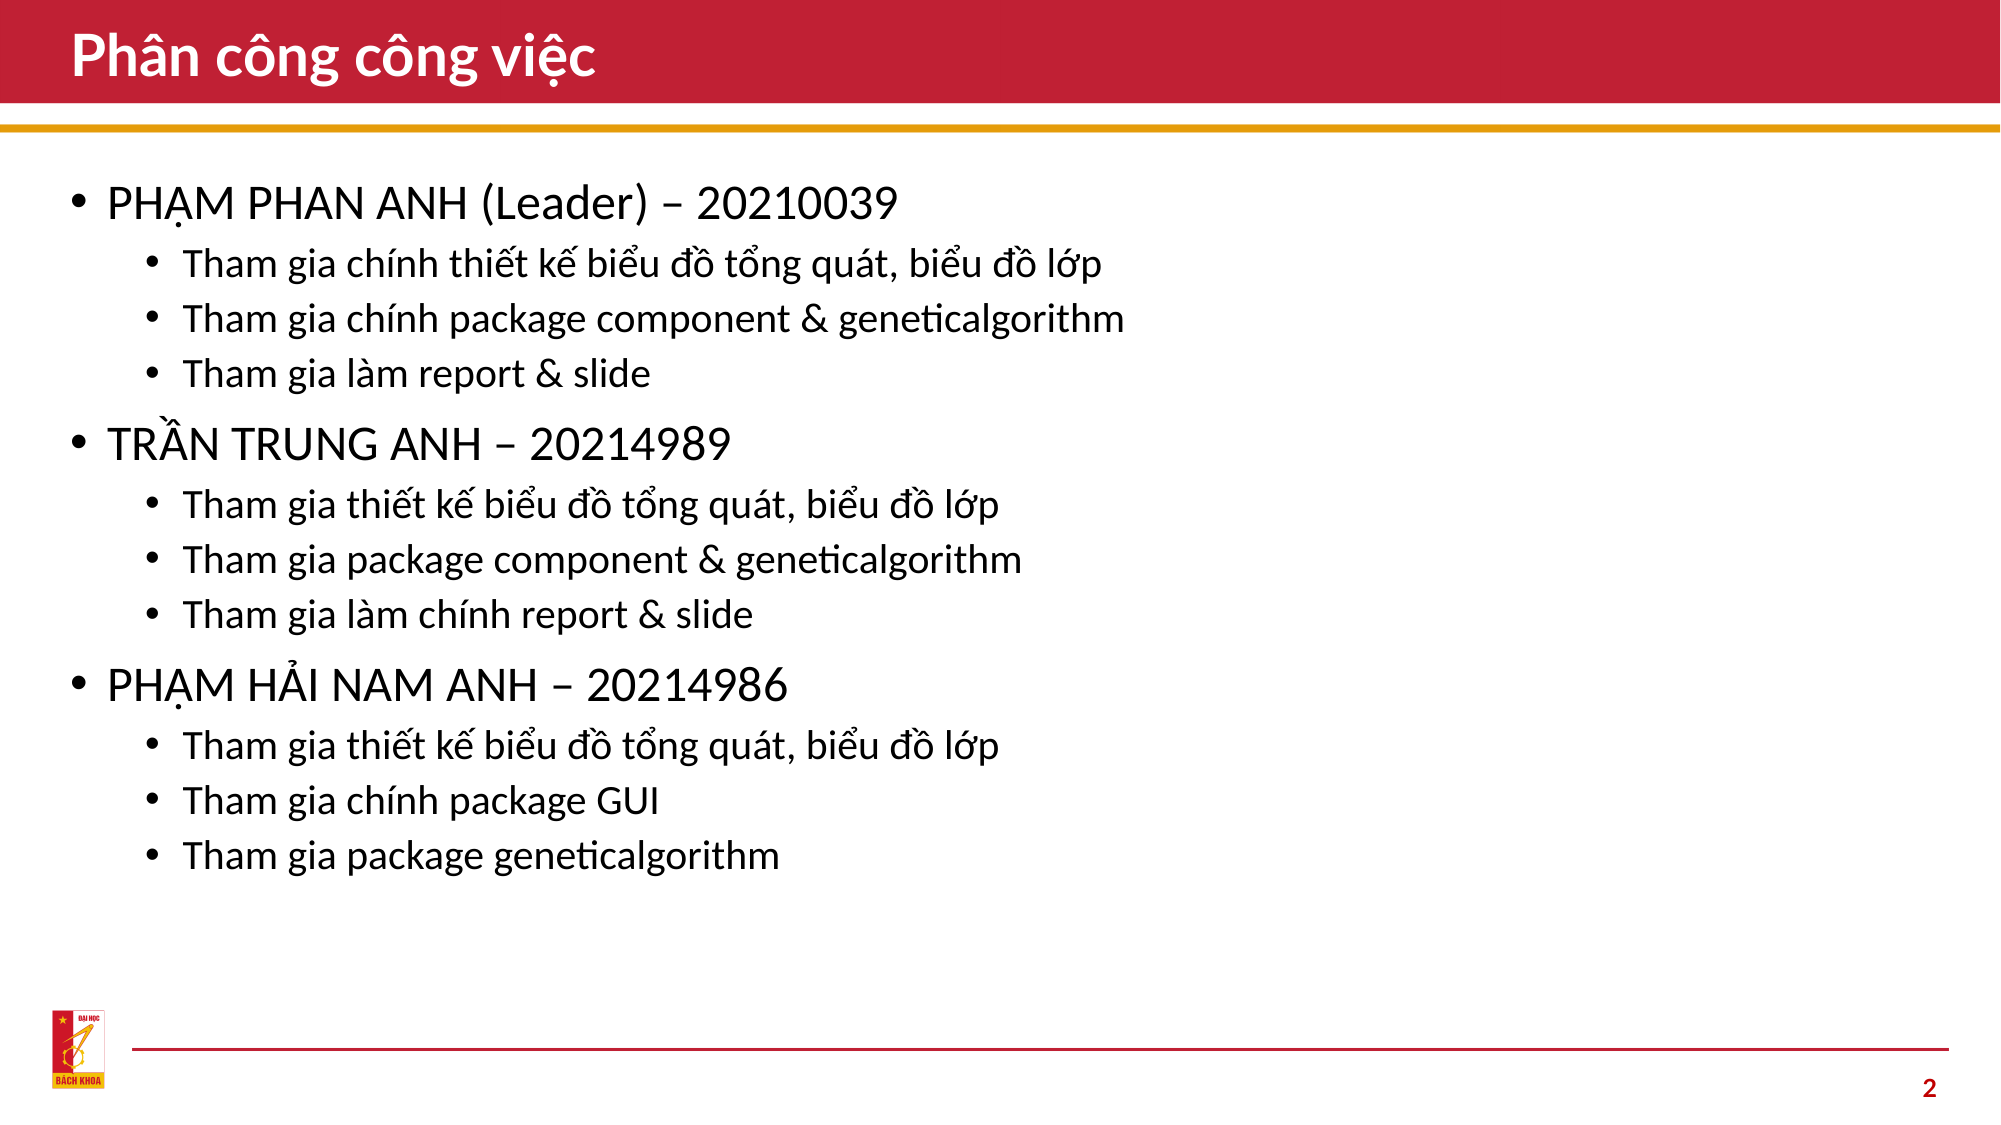

# Phân công công việc
PHẠM PHAN ANH (Leader) – 20210039
Tham gia chính thiết kế biểu đồ tổng quát, biểu đồ lớp
Tham gia chính package component & geneticalgorithm
Tham gia làm report & slide
TRẦN TRUNG ANH – 20214989
Tham gia thiết kế biểu đồ tổng quát, biểu đồ lớp
Tham gia package component & geneticalgorithm
Tham gia làm chính report & slide
PHẠM HẢI NAM ANH – 20214986
Tham gia thiết kế biểu đồ tổng quát, biểu đồ lớp
Tham gia chính package GUI
Tham gia package geneticalgorithm

2